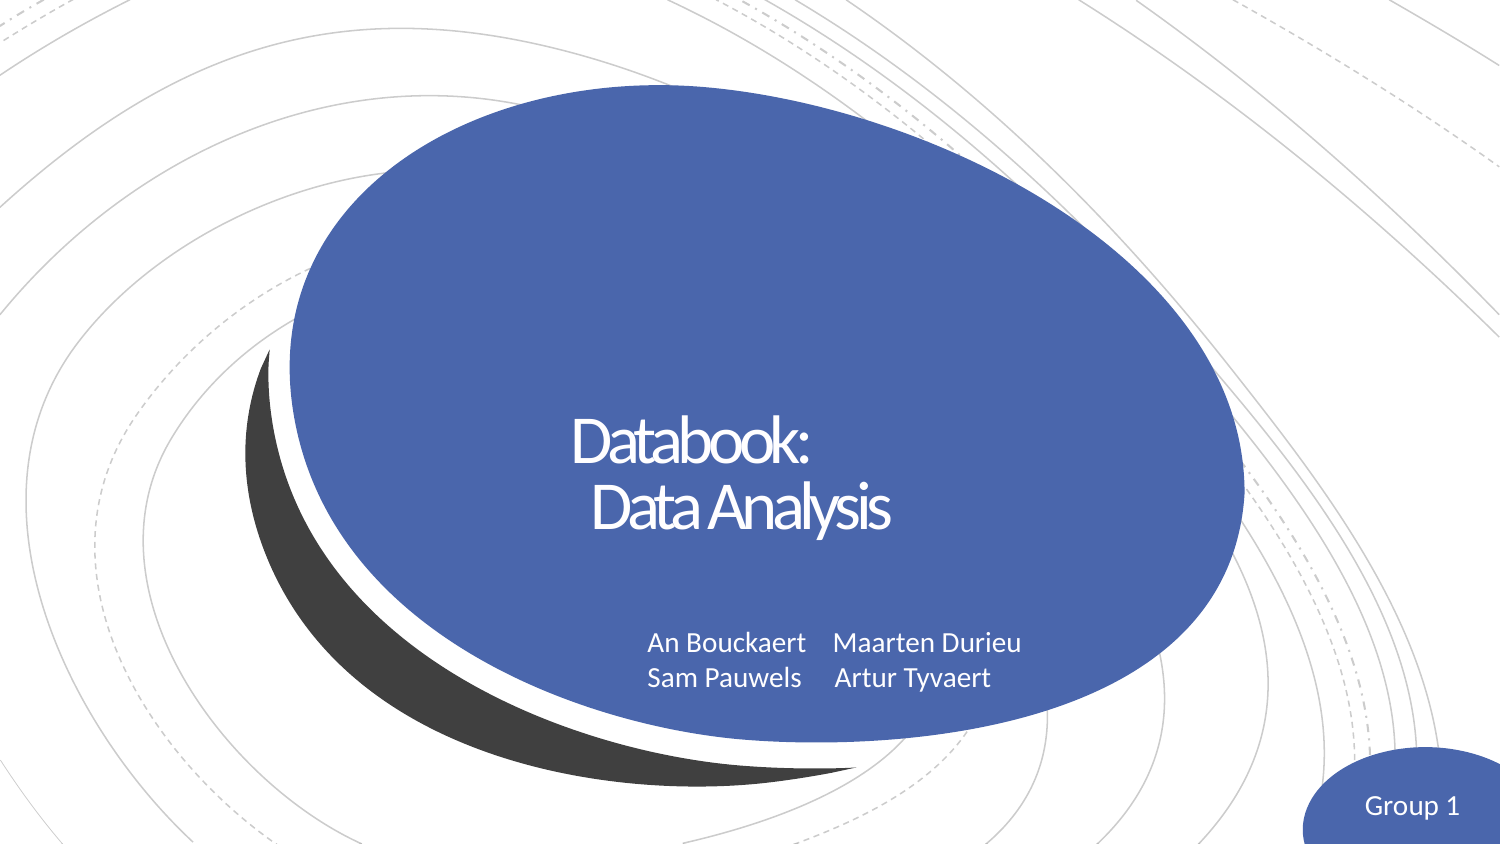

# Databook:           Data Analysis
An Bouckaert    Maarten Durieu
Sam Pauwels     Artur Tyvaert

Group 1